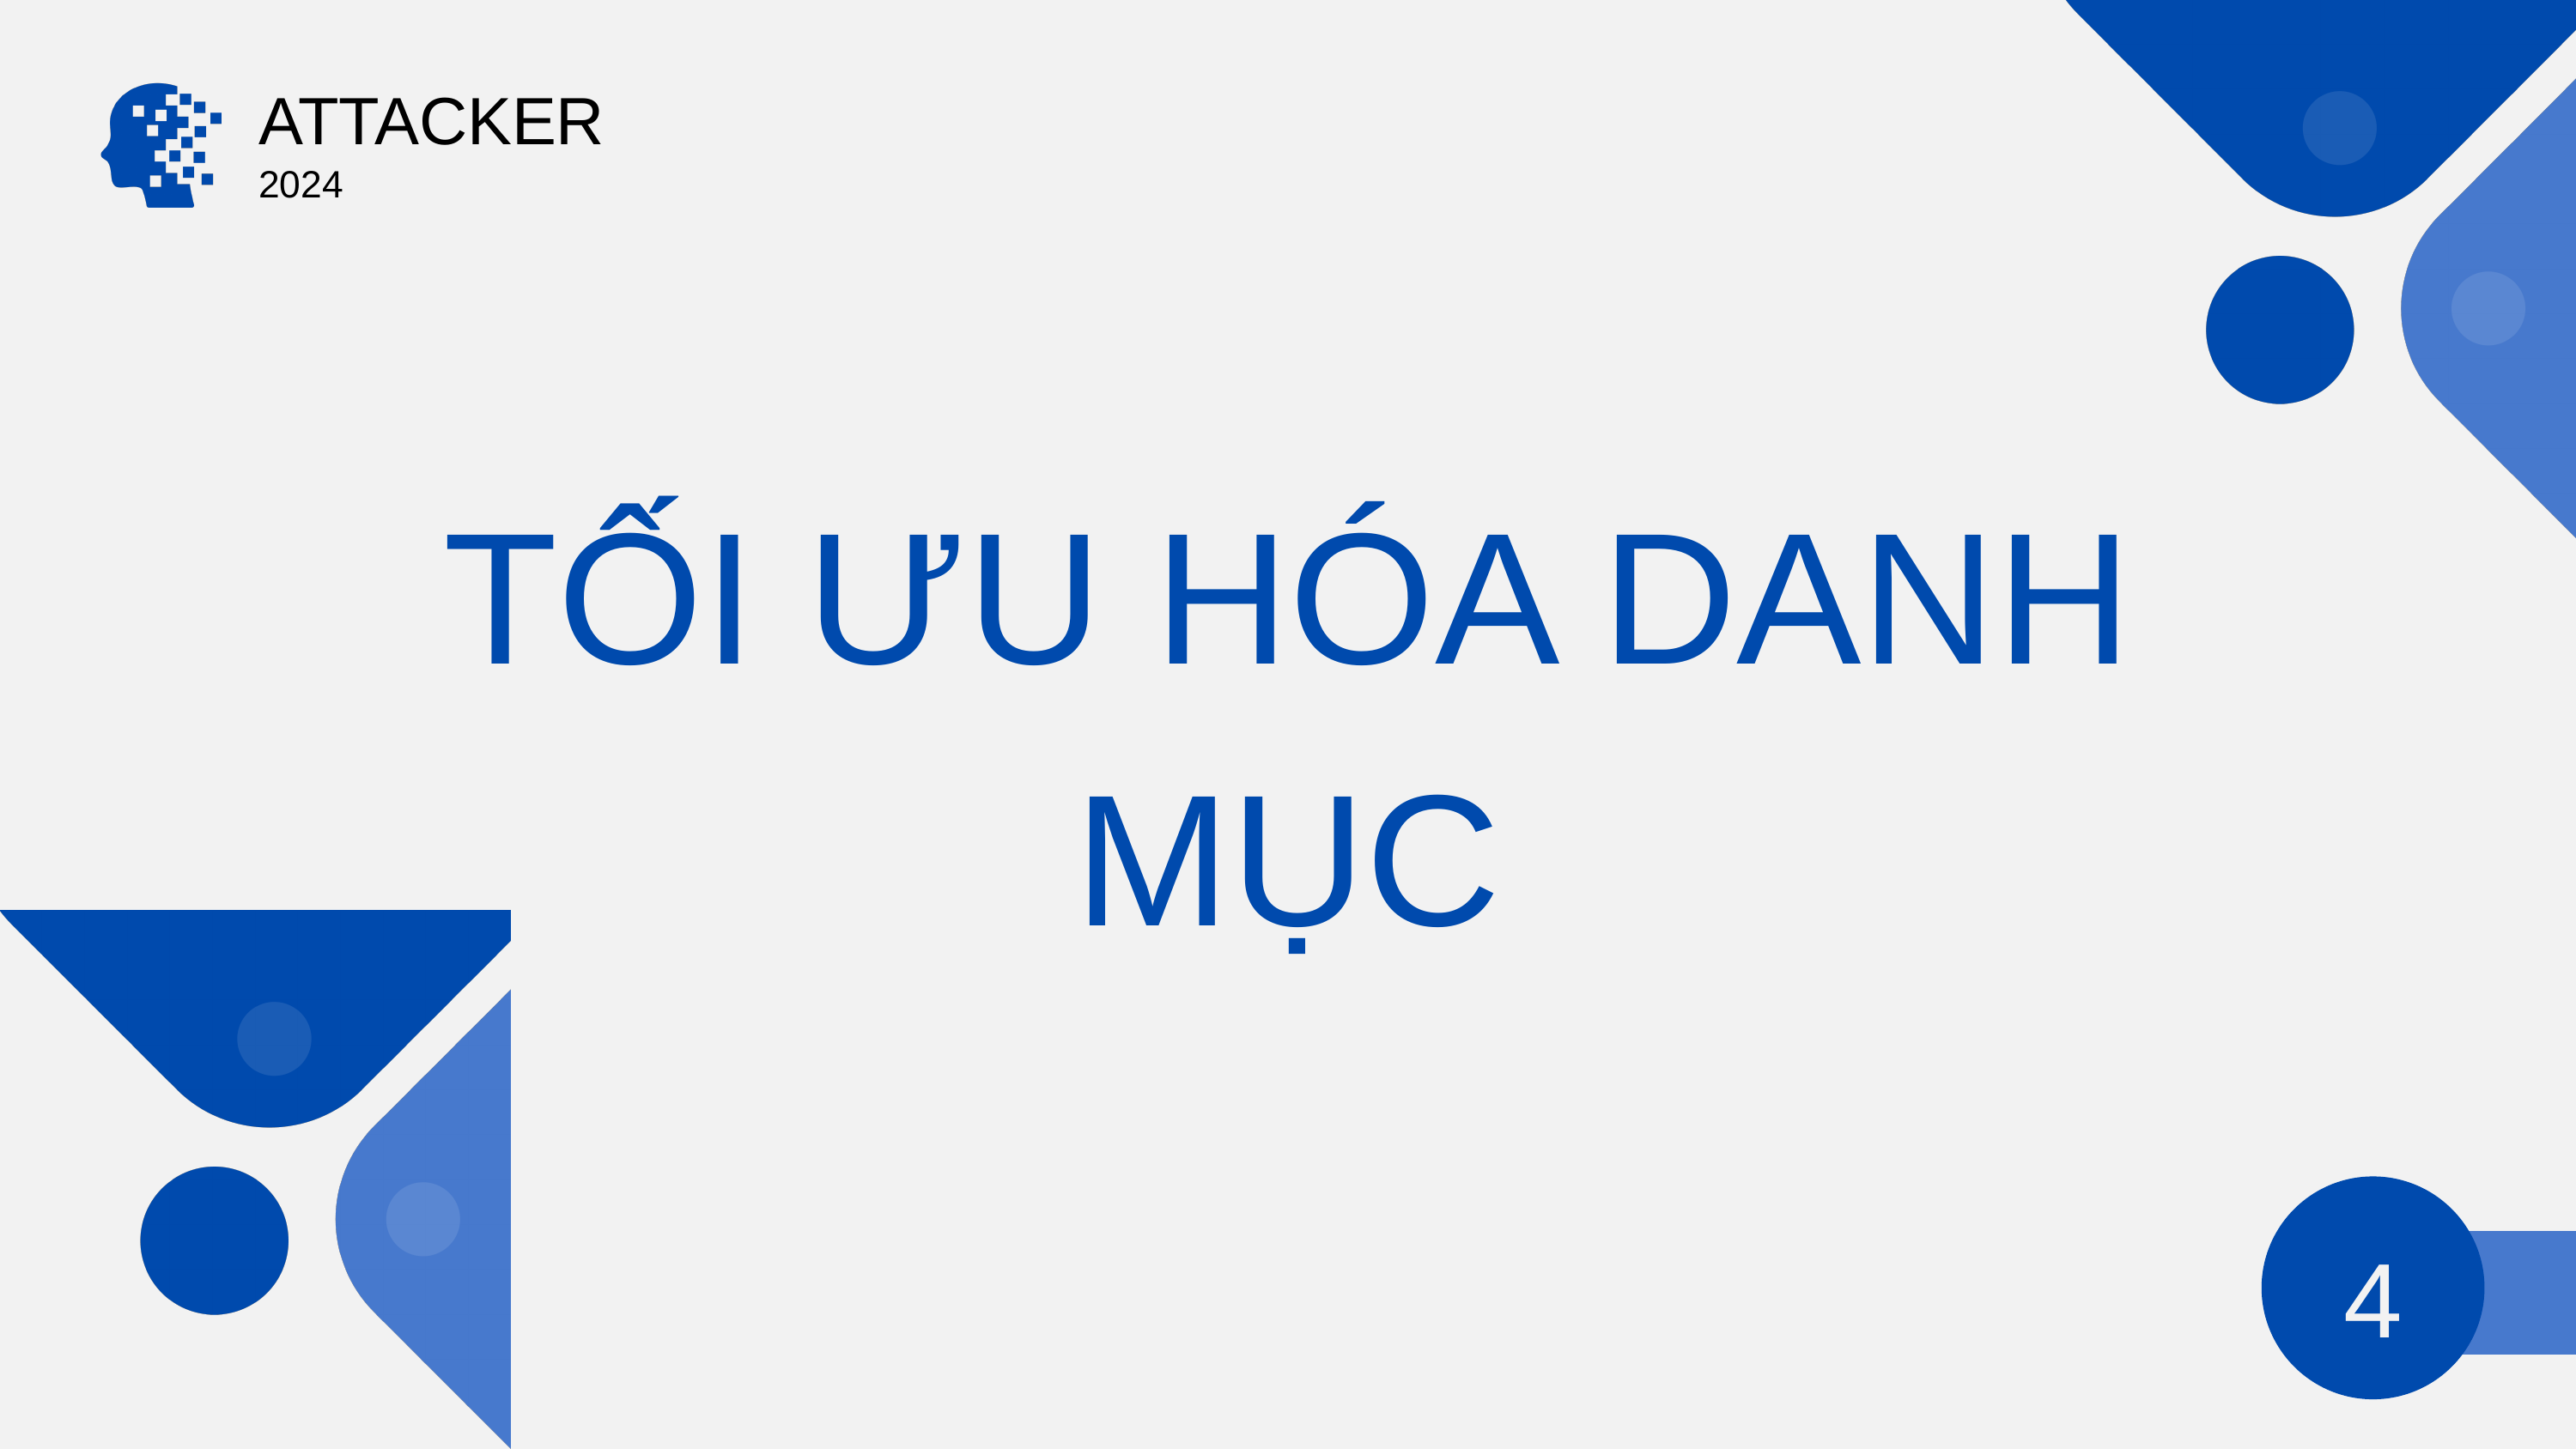

ATTACKER
2024
TỐI ƯU HÓA DANH MỤC

4